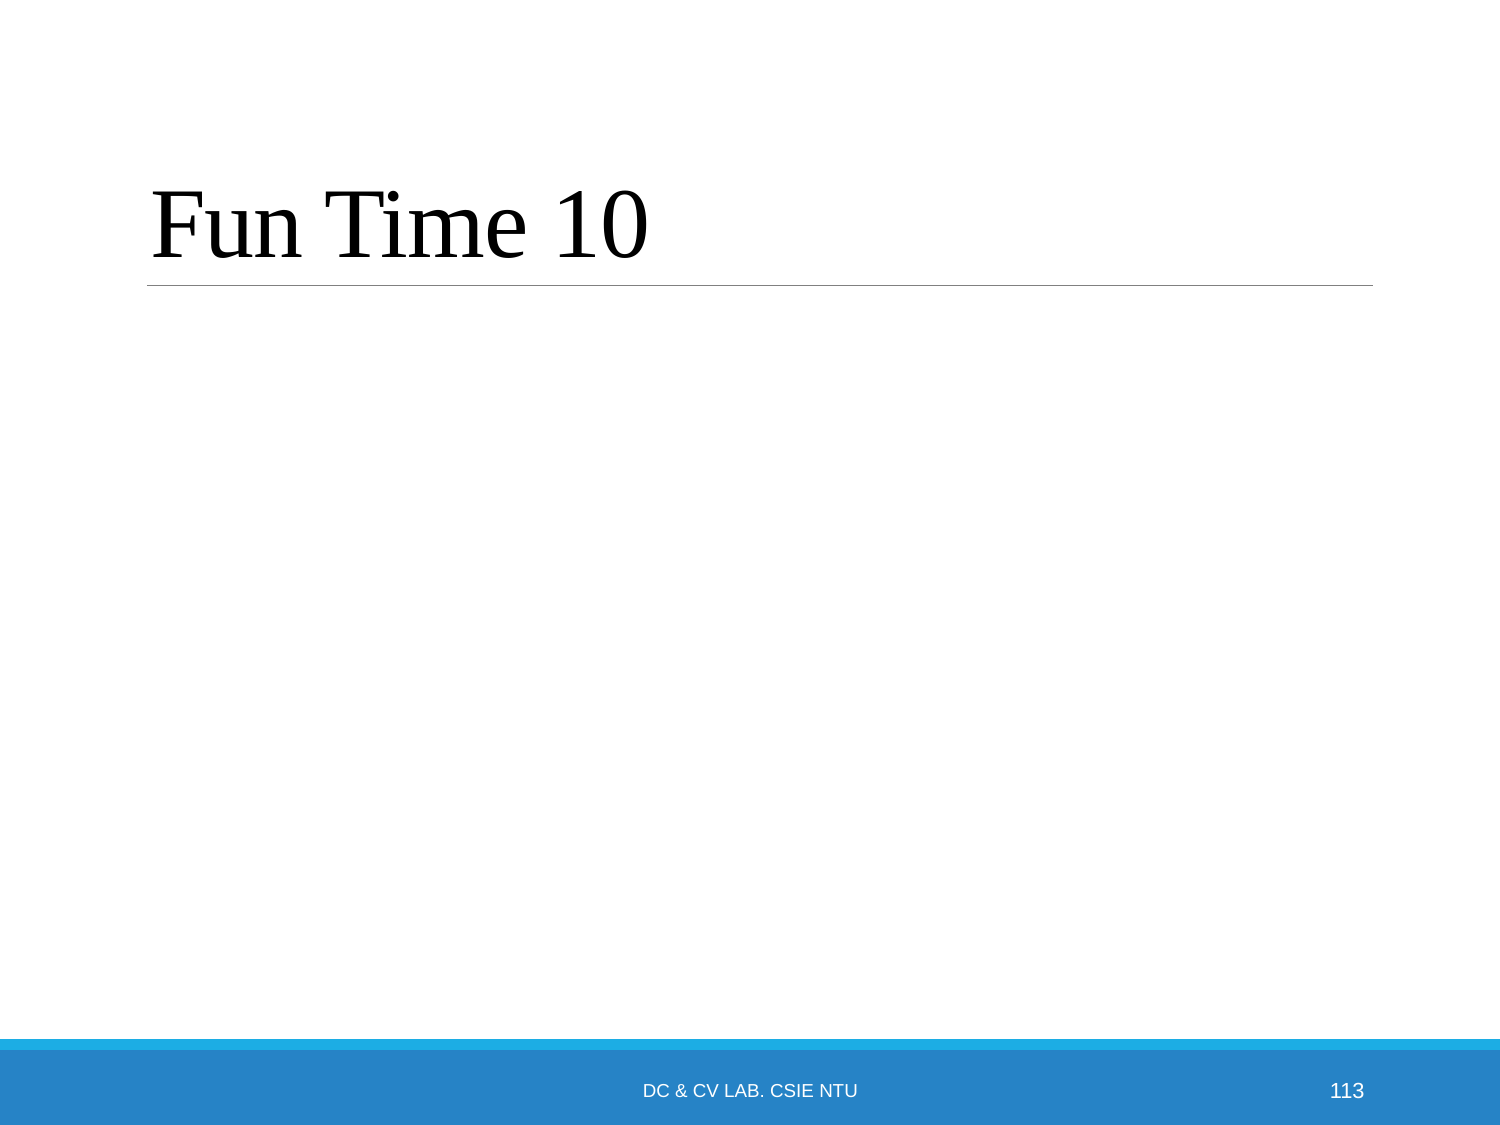

# Fun Time 10
DC & CV Lab. CSIE NTU
113